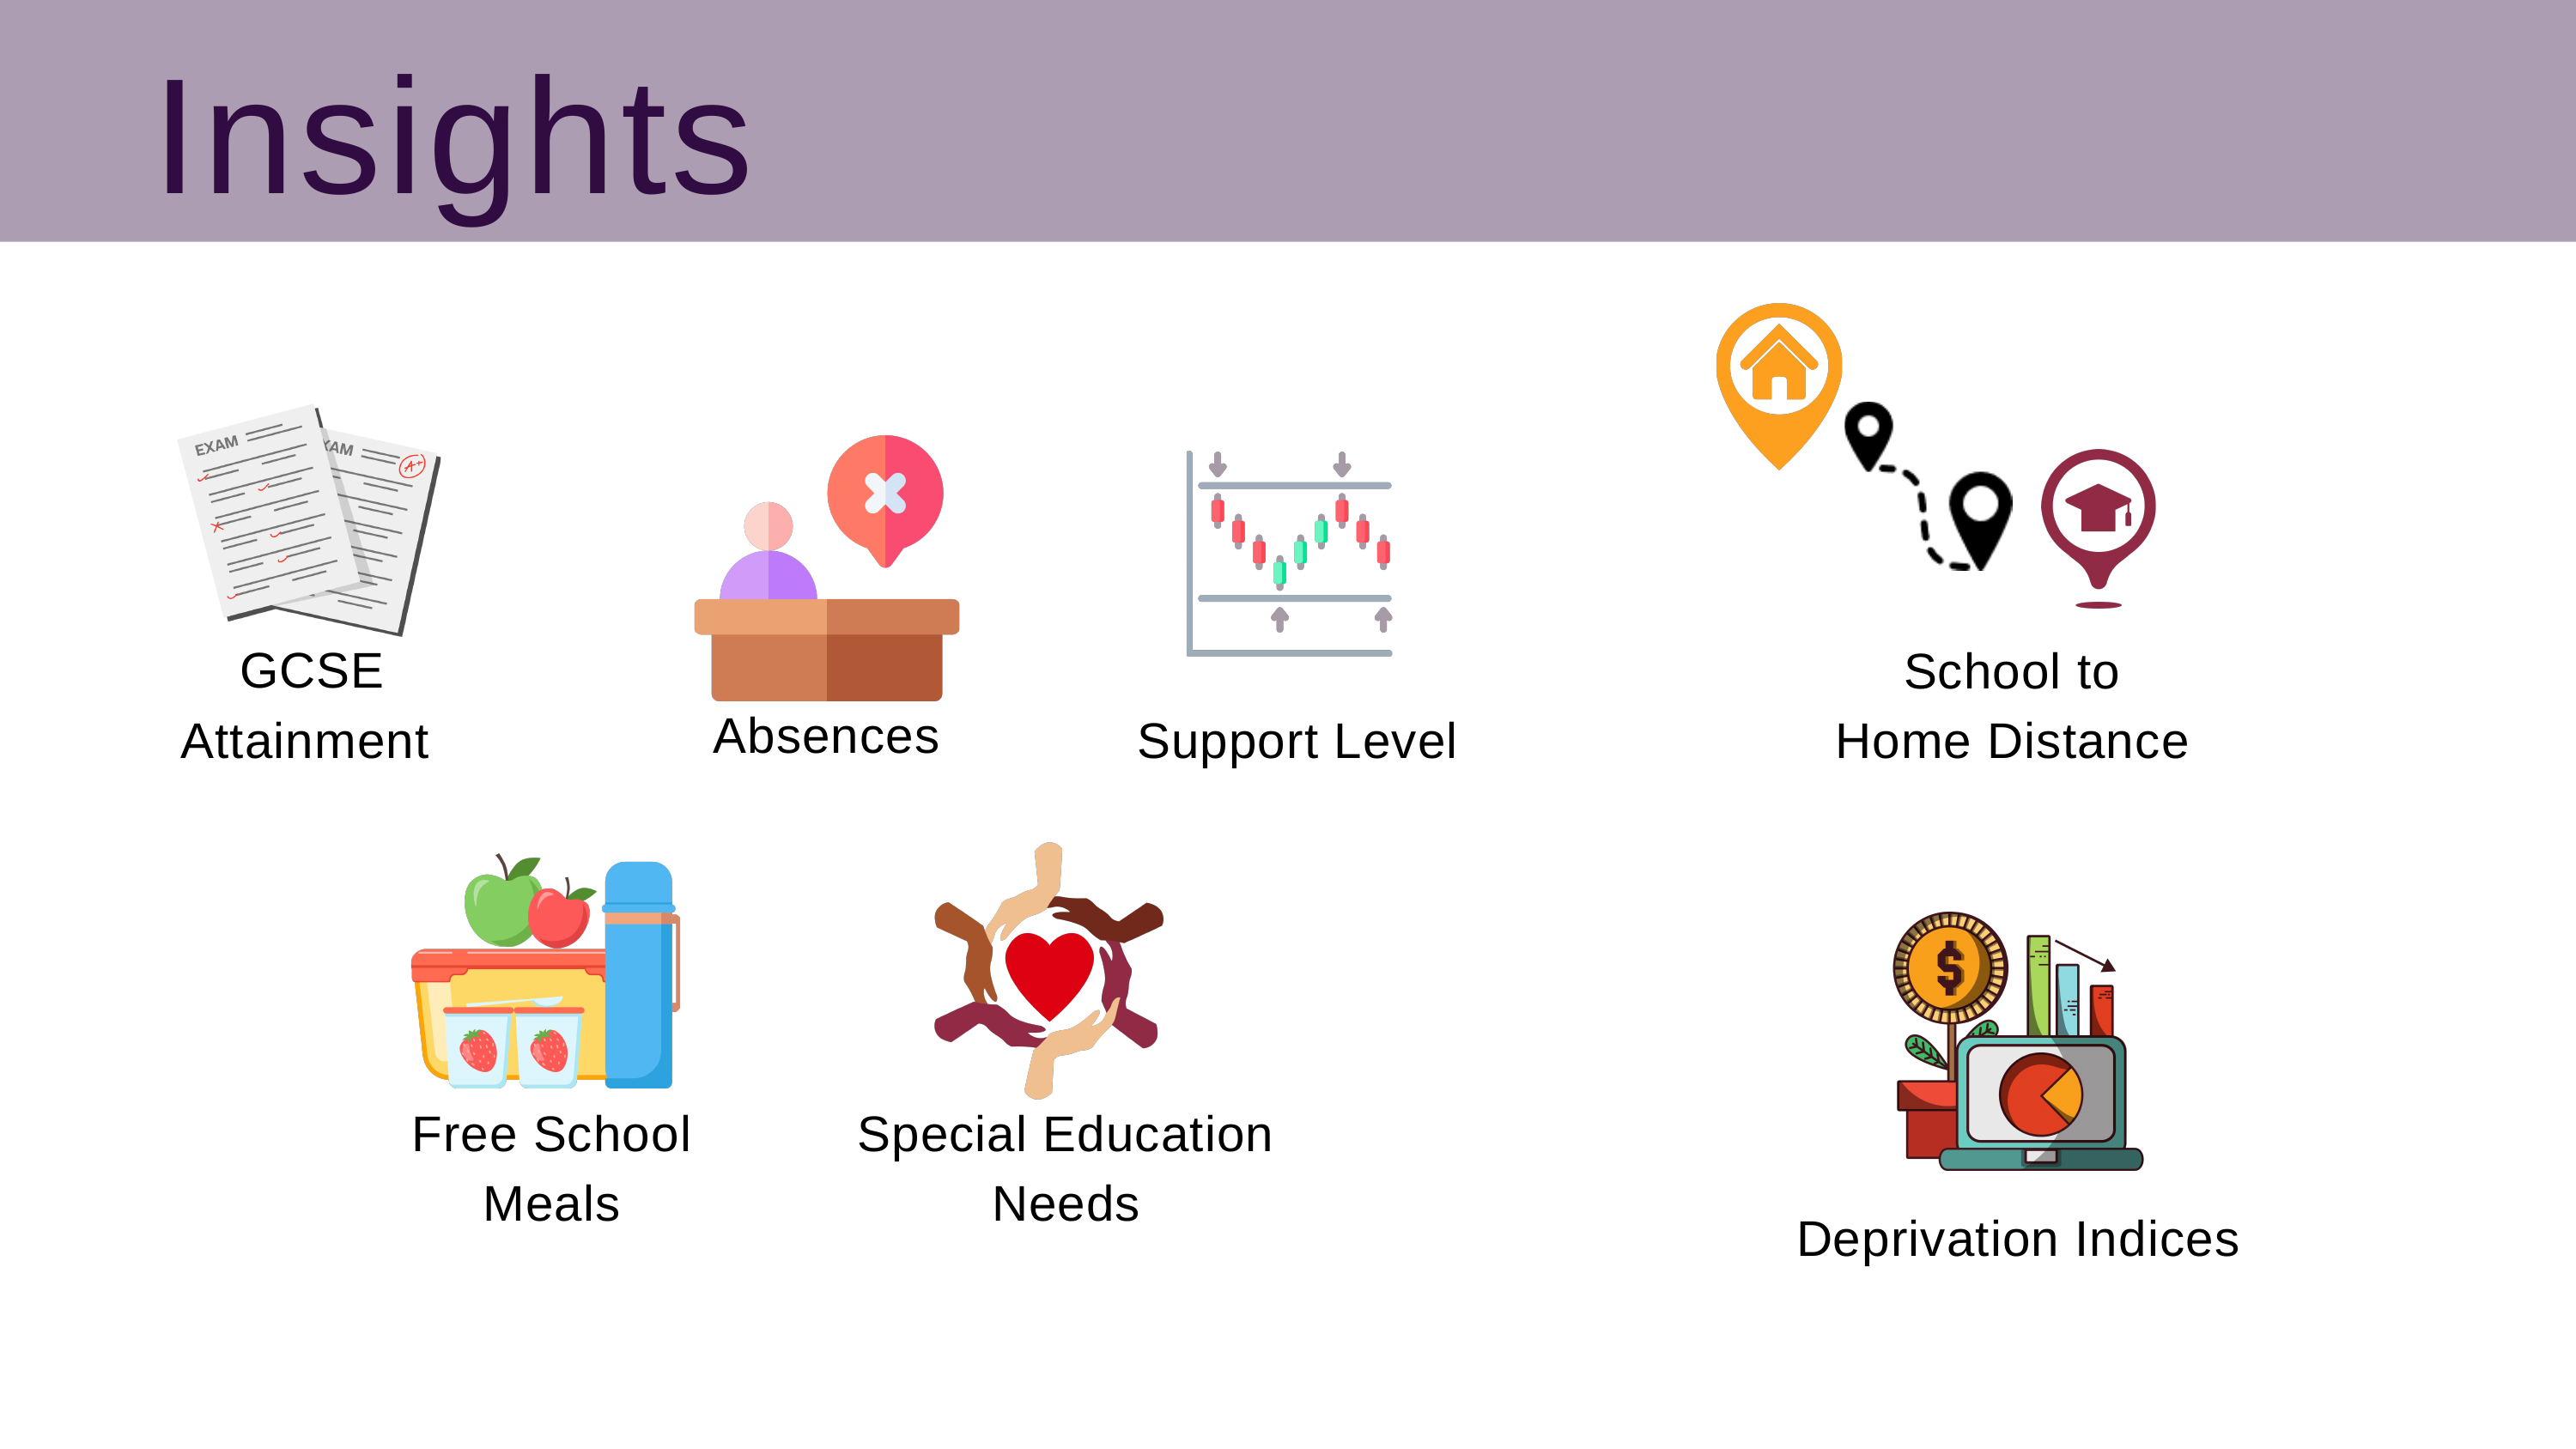

Insights

School to Home Distance

GCSE Attainment
Absences
Support Level

Free School Meals
Special Education Needs
Deprivation Indices